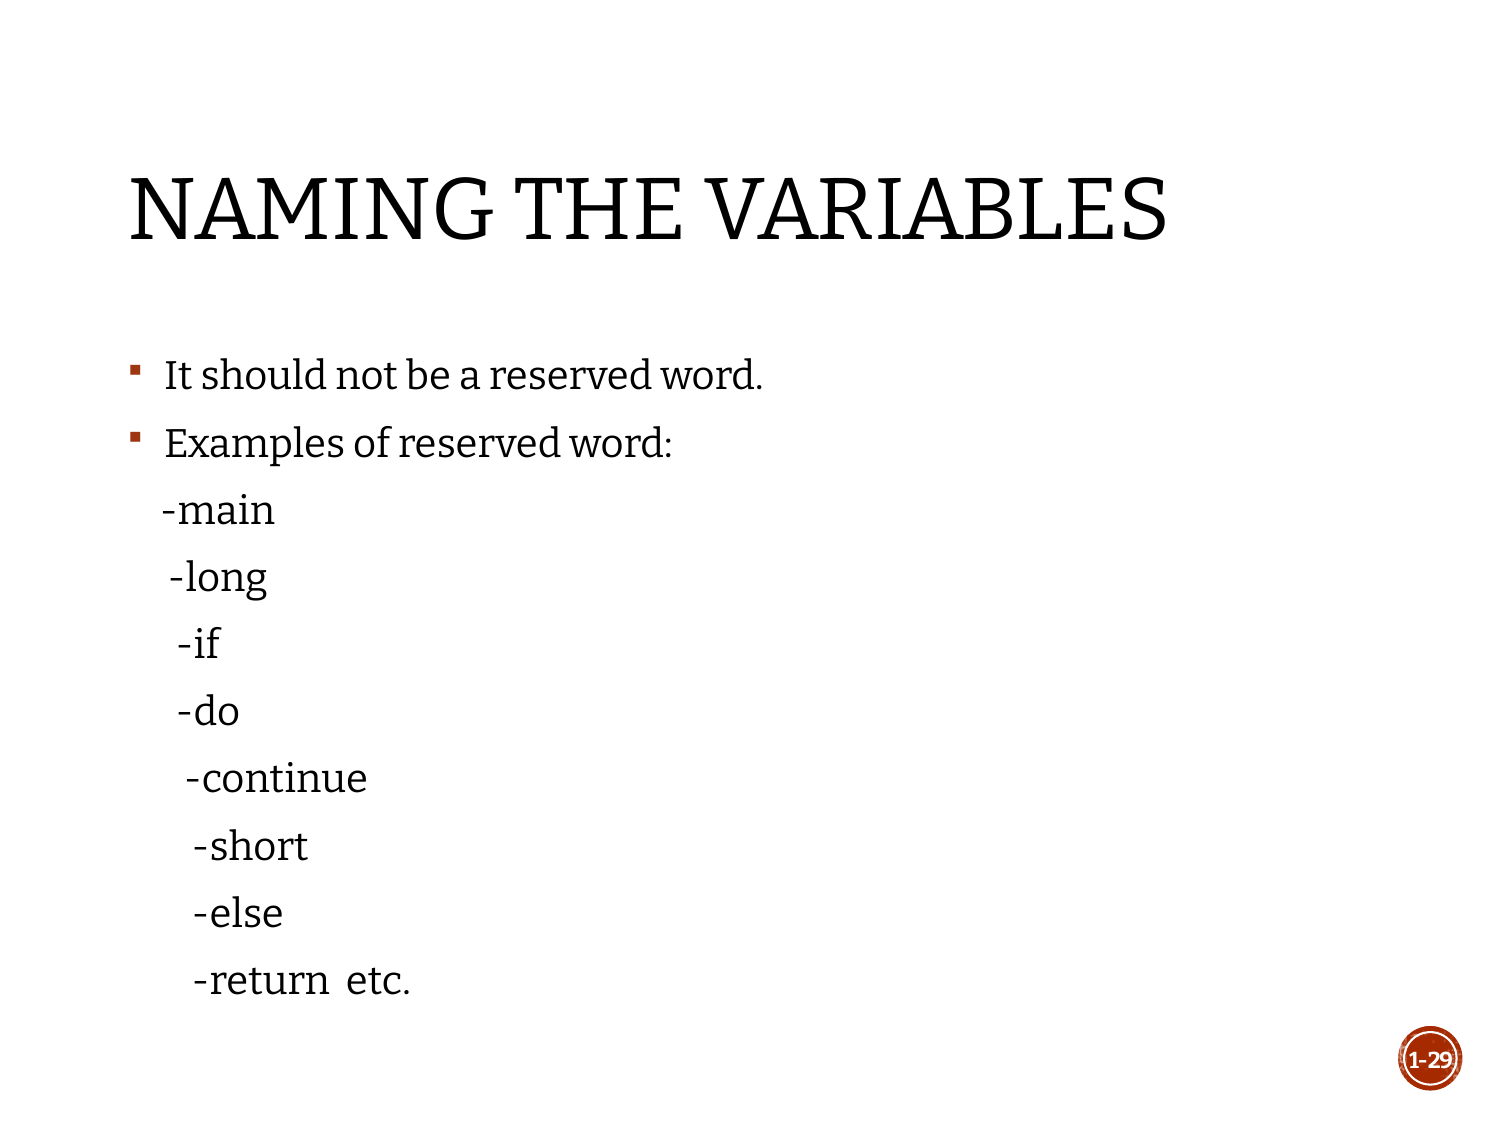

# Naming the variables
 It should not be a reserved word.
 Examples of reserved word:
    -main
     -long
      -if
      -do
       -continue
        -short
        -else
        -return  etc.
1-29